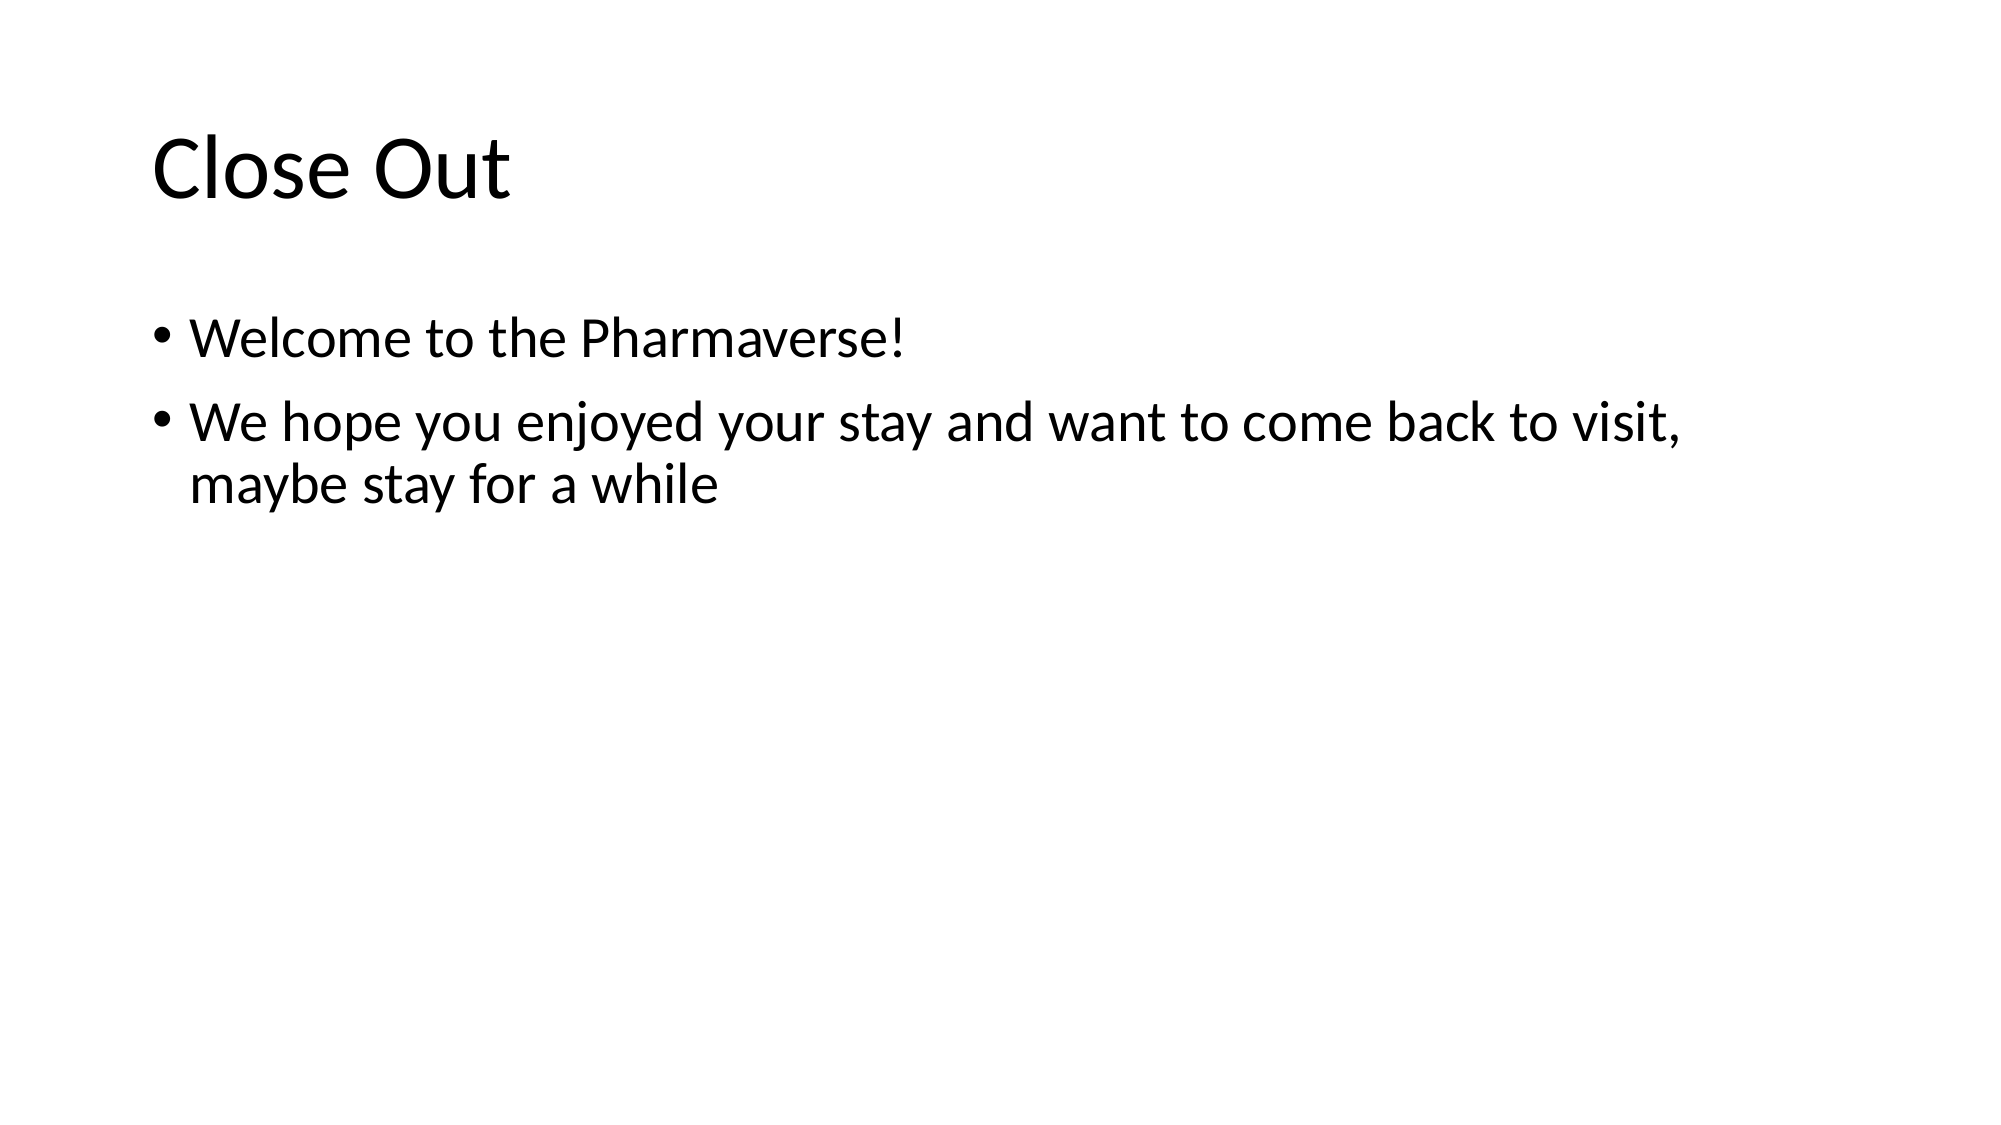

# Close Out
Welcome to the Pharmaverse!
We hope you enjoyed your stay and want to come back to visit, maybe stay for a while